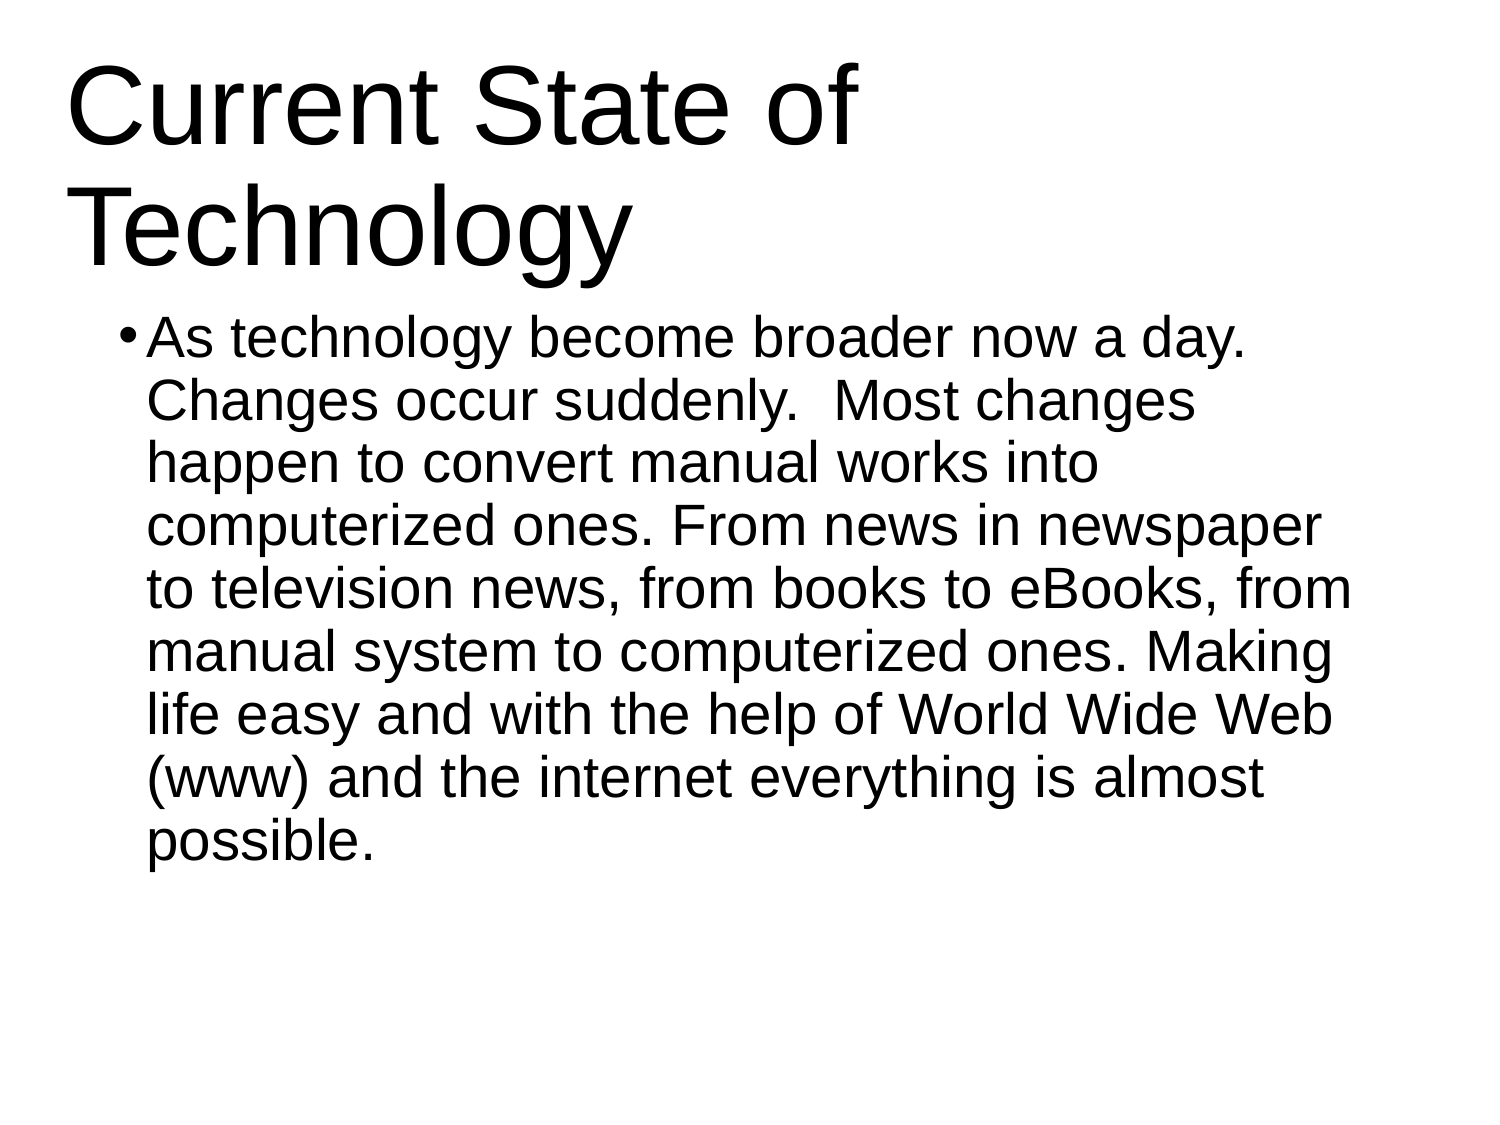

# Current State of Technology
As technology become broader now a day. Changes occur suddenly.  Most changes happen to convert manual works into computerized ones. From news in newspaper to television news, from books to eBooks, from manual system to computerized ones. Making life easy and with the help of World Wide Web (www) and the internet everything is almost possible.